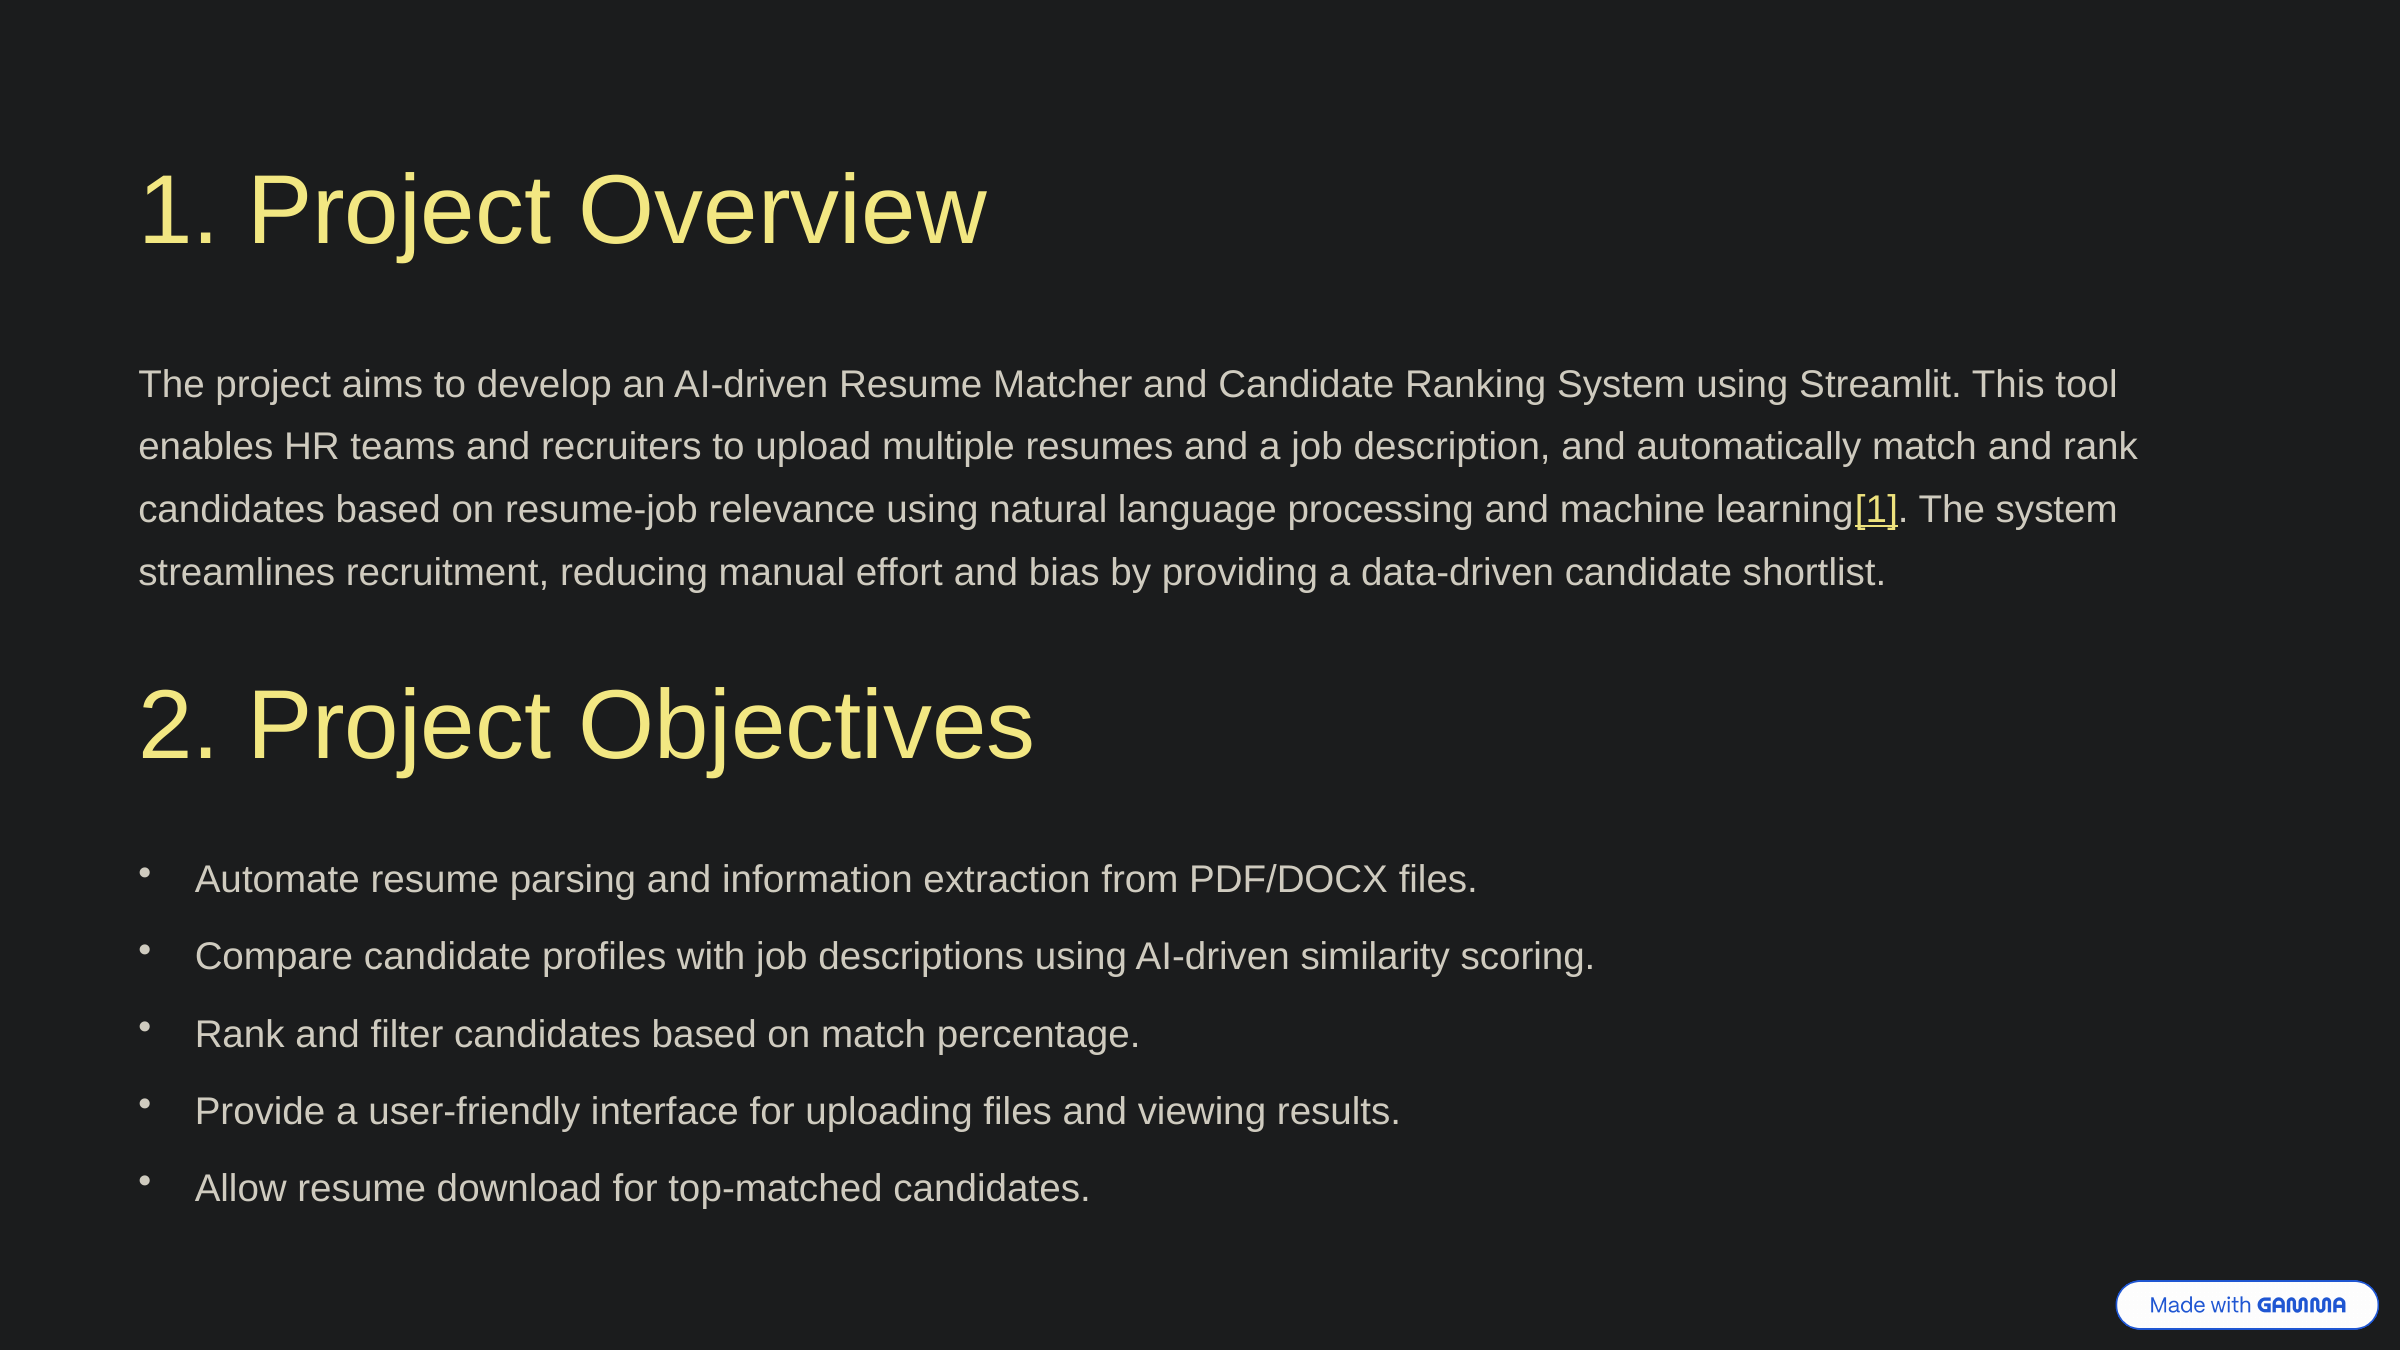

1. Project Overview
The project aims to develop an AI-driven Resume Matcher and Candidate Ranking System using Streamlit. This tool enables HR teams and recruiters to upload multiple resumes and a job description, and automatically match and rank candidates based on resume-job relevance using natural language processing and machine learning[1]. The system streamlines recruitment, reducing manual effort and bias by providing a data-driven candidate shortlist.
2. Project Objectives
Automate resume parsing and information extraction from PDF/DOCX files.
Compare candidate profiles with job descriptions using AI-driven similarity scoring.
Rank and filter candidates based on match percentage.
Provide a user-friendly interface for uploading files and viewing results.
Allow resume download for top-matched candidates.